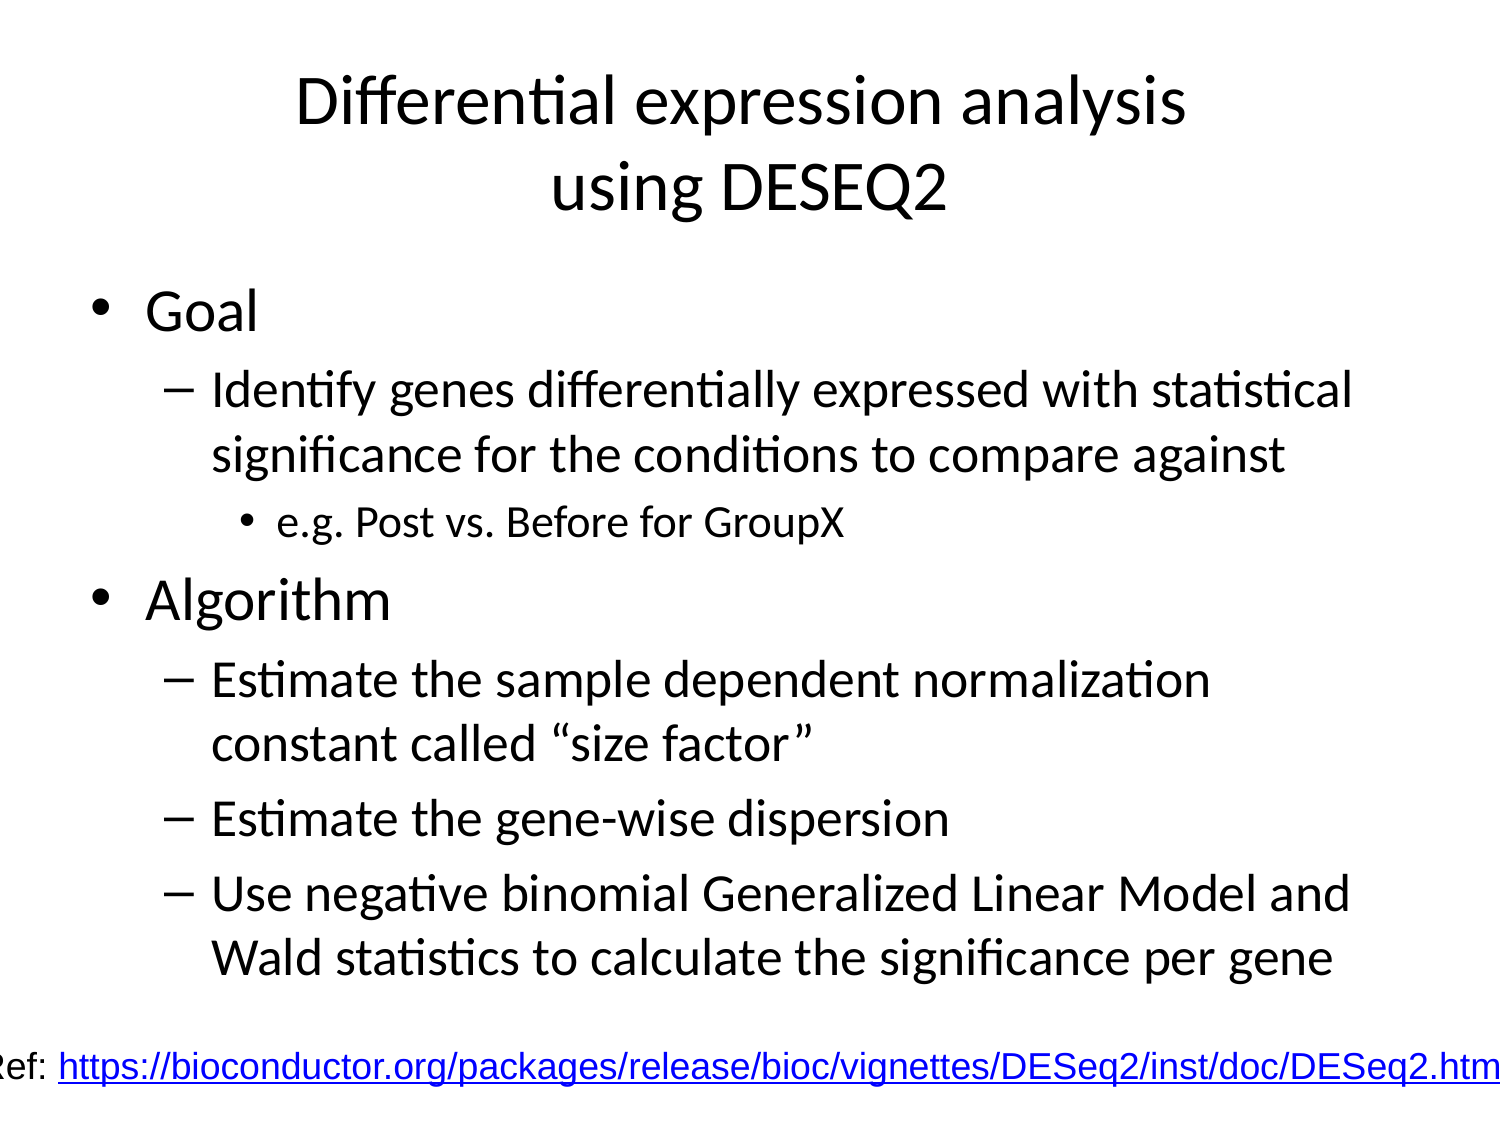

# Differential expression analysis using DESEQ2
Goal
Identify genes differentially expressed with statistical significance for the conditions to compare against
e.g. Post vs. Before for GroupX
Algorithm
Estimate the sample dependent normalization constant called “size factor”
Estimate the gene-wise dispersion
Use negative binomial Generalized Linear Model and Wald statistics to calculate the significance per gene

Ref: https://bioconductor.org/packages/release/bioc/vignettes/DESeq2/inst/doc/DESeq2.html